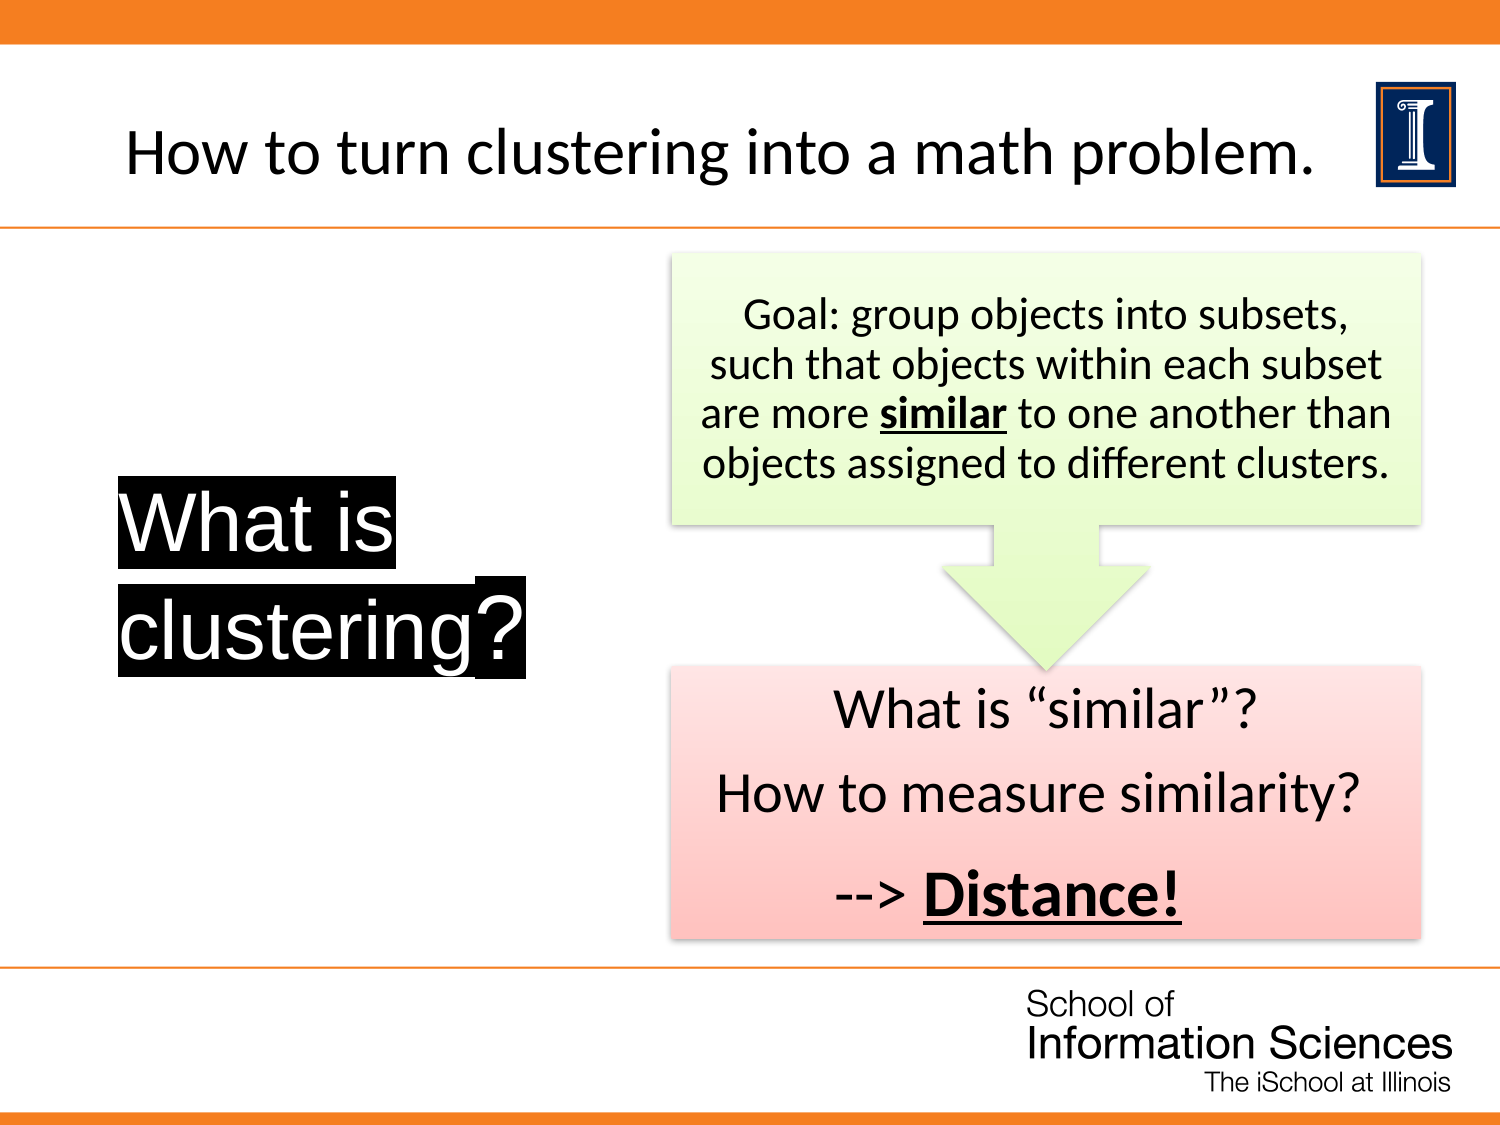

How to turn clustering into a math problem.
# What is clustering?
What is “similar”?
How to measure similarity?

Goal: group objects into subsets, such that objects within each subset are more similar to one another than objects assigned to different clusters.
--> Distance!
7